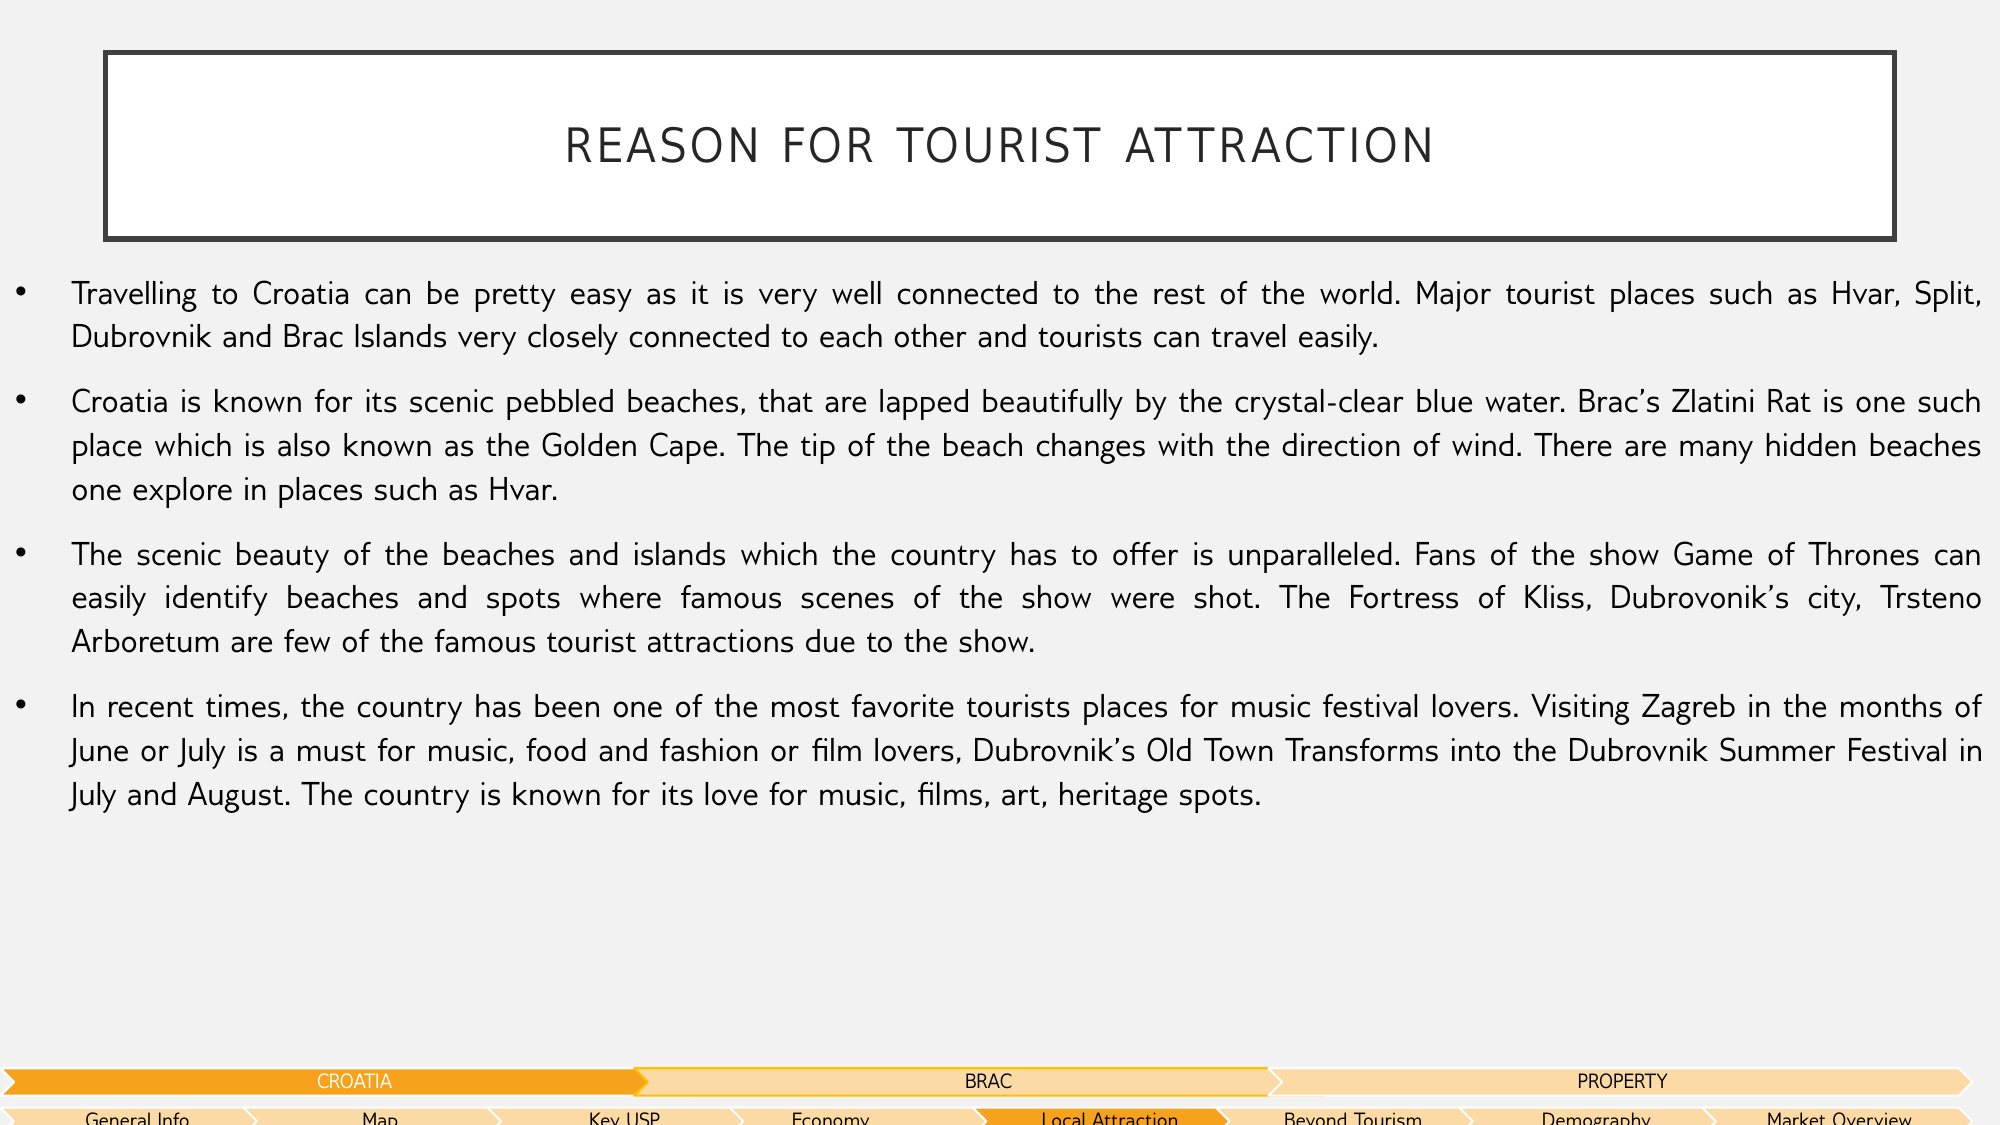

# Reason for tourist attraction
Travelling to Croatia can be pretty easy as it is very well connected to the rest of the world. Major tourist places such as Hvar, Split, Dubrovnik and Brac Islands very closely connected to each other and tourists can travel easily.
Croatia is known for its scenic pebbled beaches, that are lapped beautifully by the crystal-clear blue water. Brac’s Zlatini Rat is one such place which is also known as the Golden Cape. The tip of the beach changes with the direction of wind. There are many hidden beaches one explore in places such as Hvar.
The scenic beauty of the beaches and islands which the country has to offer is unparalleled. Fans of the show Game of Thrones can easily identify beaches and spots where famous scenes of the show were shot. The Fortress of Kliss, Dubrovonik’s city, Trsteno Arboretum are few of the famous tourist attractions due to the show.
In recent times, the country has been one of the most favorite tourists places for music festival lovers. Visiting Zagreb in the months of June or July is a must for music, food and fashion or film lovers, Dubrovnik’s Old Town Transforms into the Dubrovnik Summer Festival in July and August. The country is known for its love for music, films, art, heritage spots.

CROATIA
BRAC
PROPERTY
General Info
Map
Key USP
Economy
Local Attraction
Beyond Tourism
Demography
Market Overview